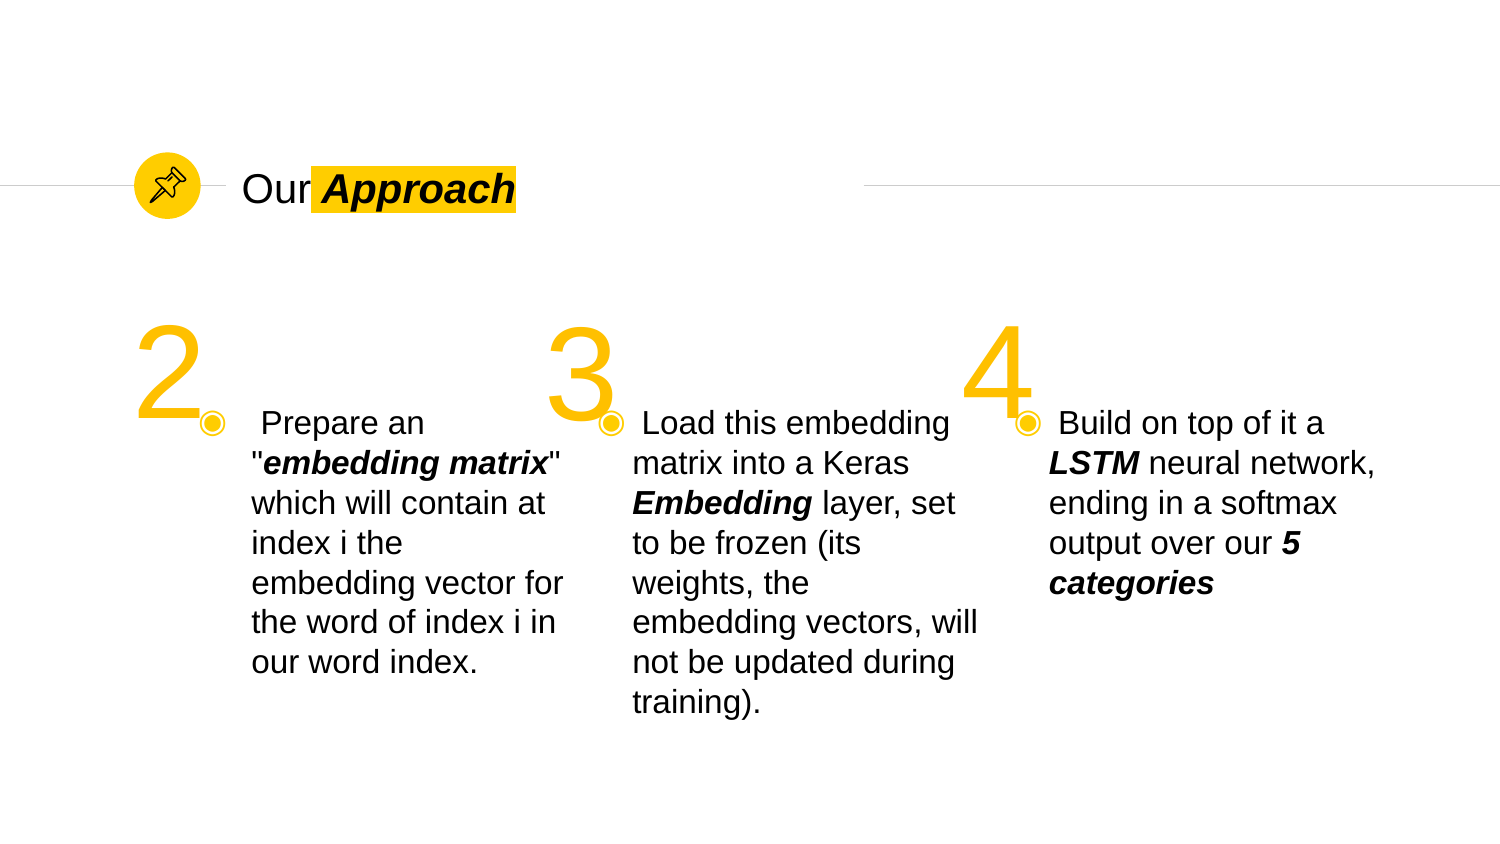

# Our Approach

2
4
3
 Prepare an "embedding matrix" which will contain at index i the embedding vector for the word of index i in our word index.
 Load this embedding matrix into a Keras Embedding layer, set to be frozen (its weights, the embedding vectors, will not be updated during training).
 Build on top of it a LSTM neural network, ending in a softmax output over our 5 categories